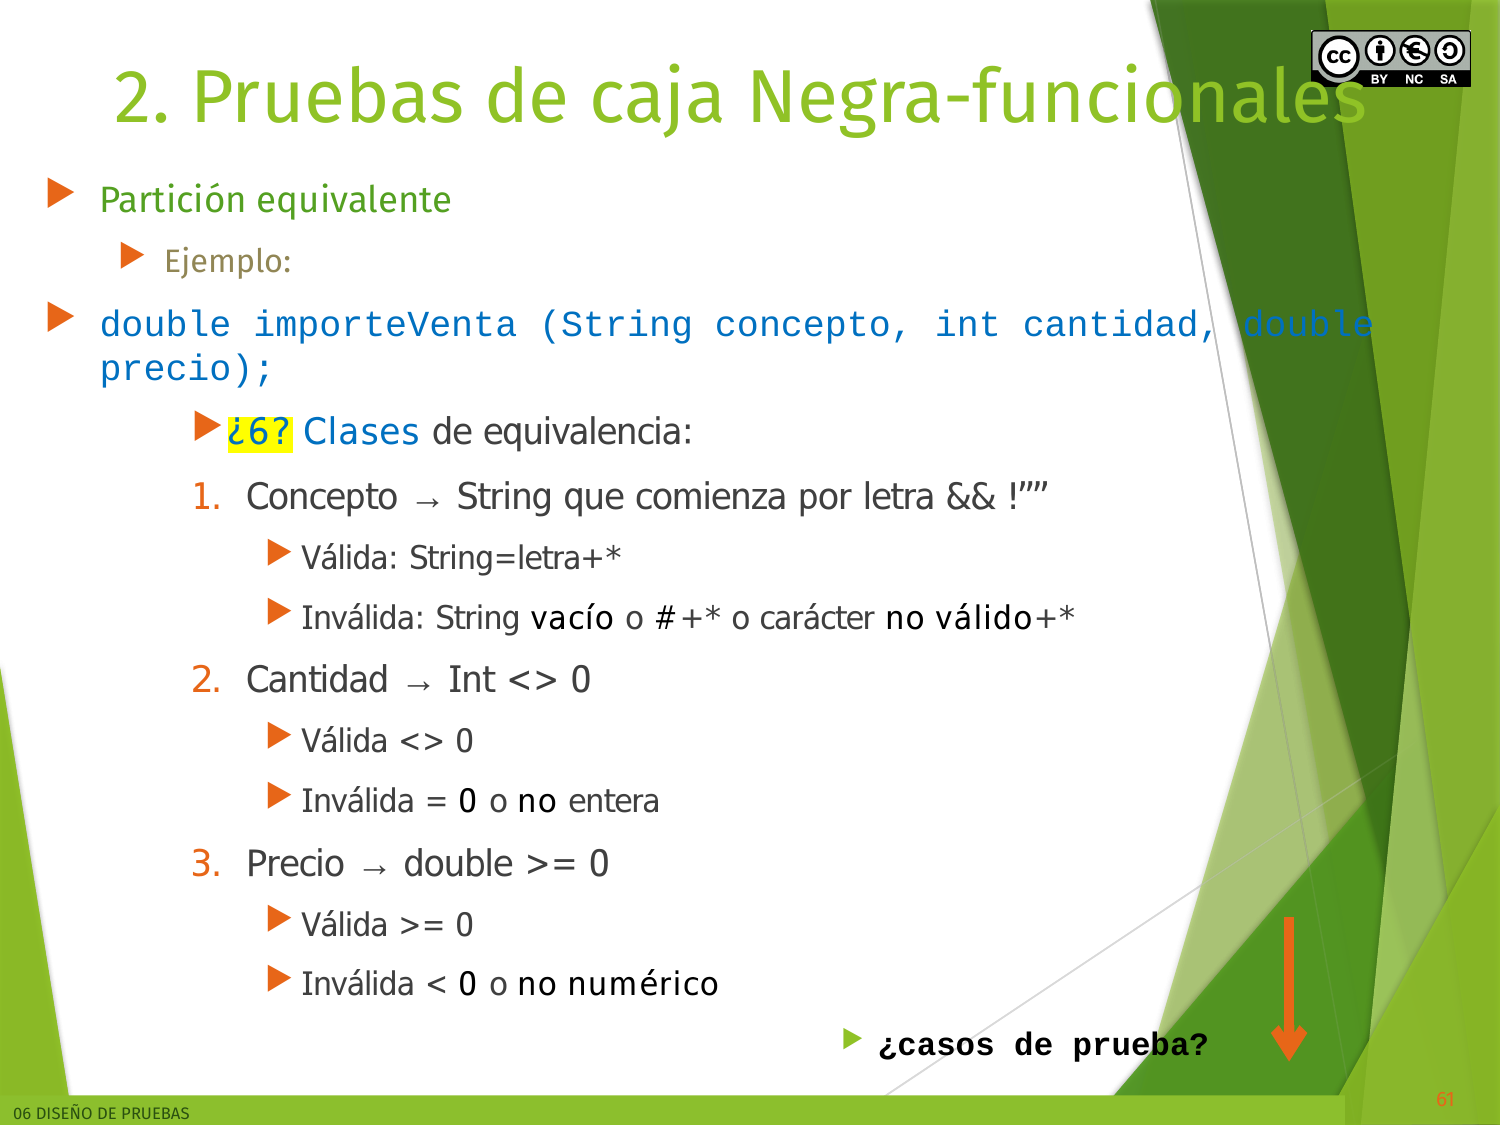

# 2. Pruebas de caja Negra-funcionales
Partición equivalente
Ejemplo:
double importeVenta (String concepto, int cantidad, double precio);
¿6? Clases de equivalencia:
Concepto → String que comienza por letra && !””
Válida: String=letra+*
Inválida: String vacío o #+* o carácter no válido+*
Cantidad → Int <> 0
Válida <> 0
Inválida = 0 o no entera
Precio → double >= 0
Válida >= 0
Inválida < 0 o no numérico
¿casos de prueba?